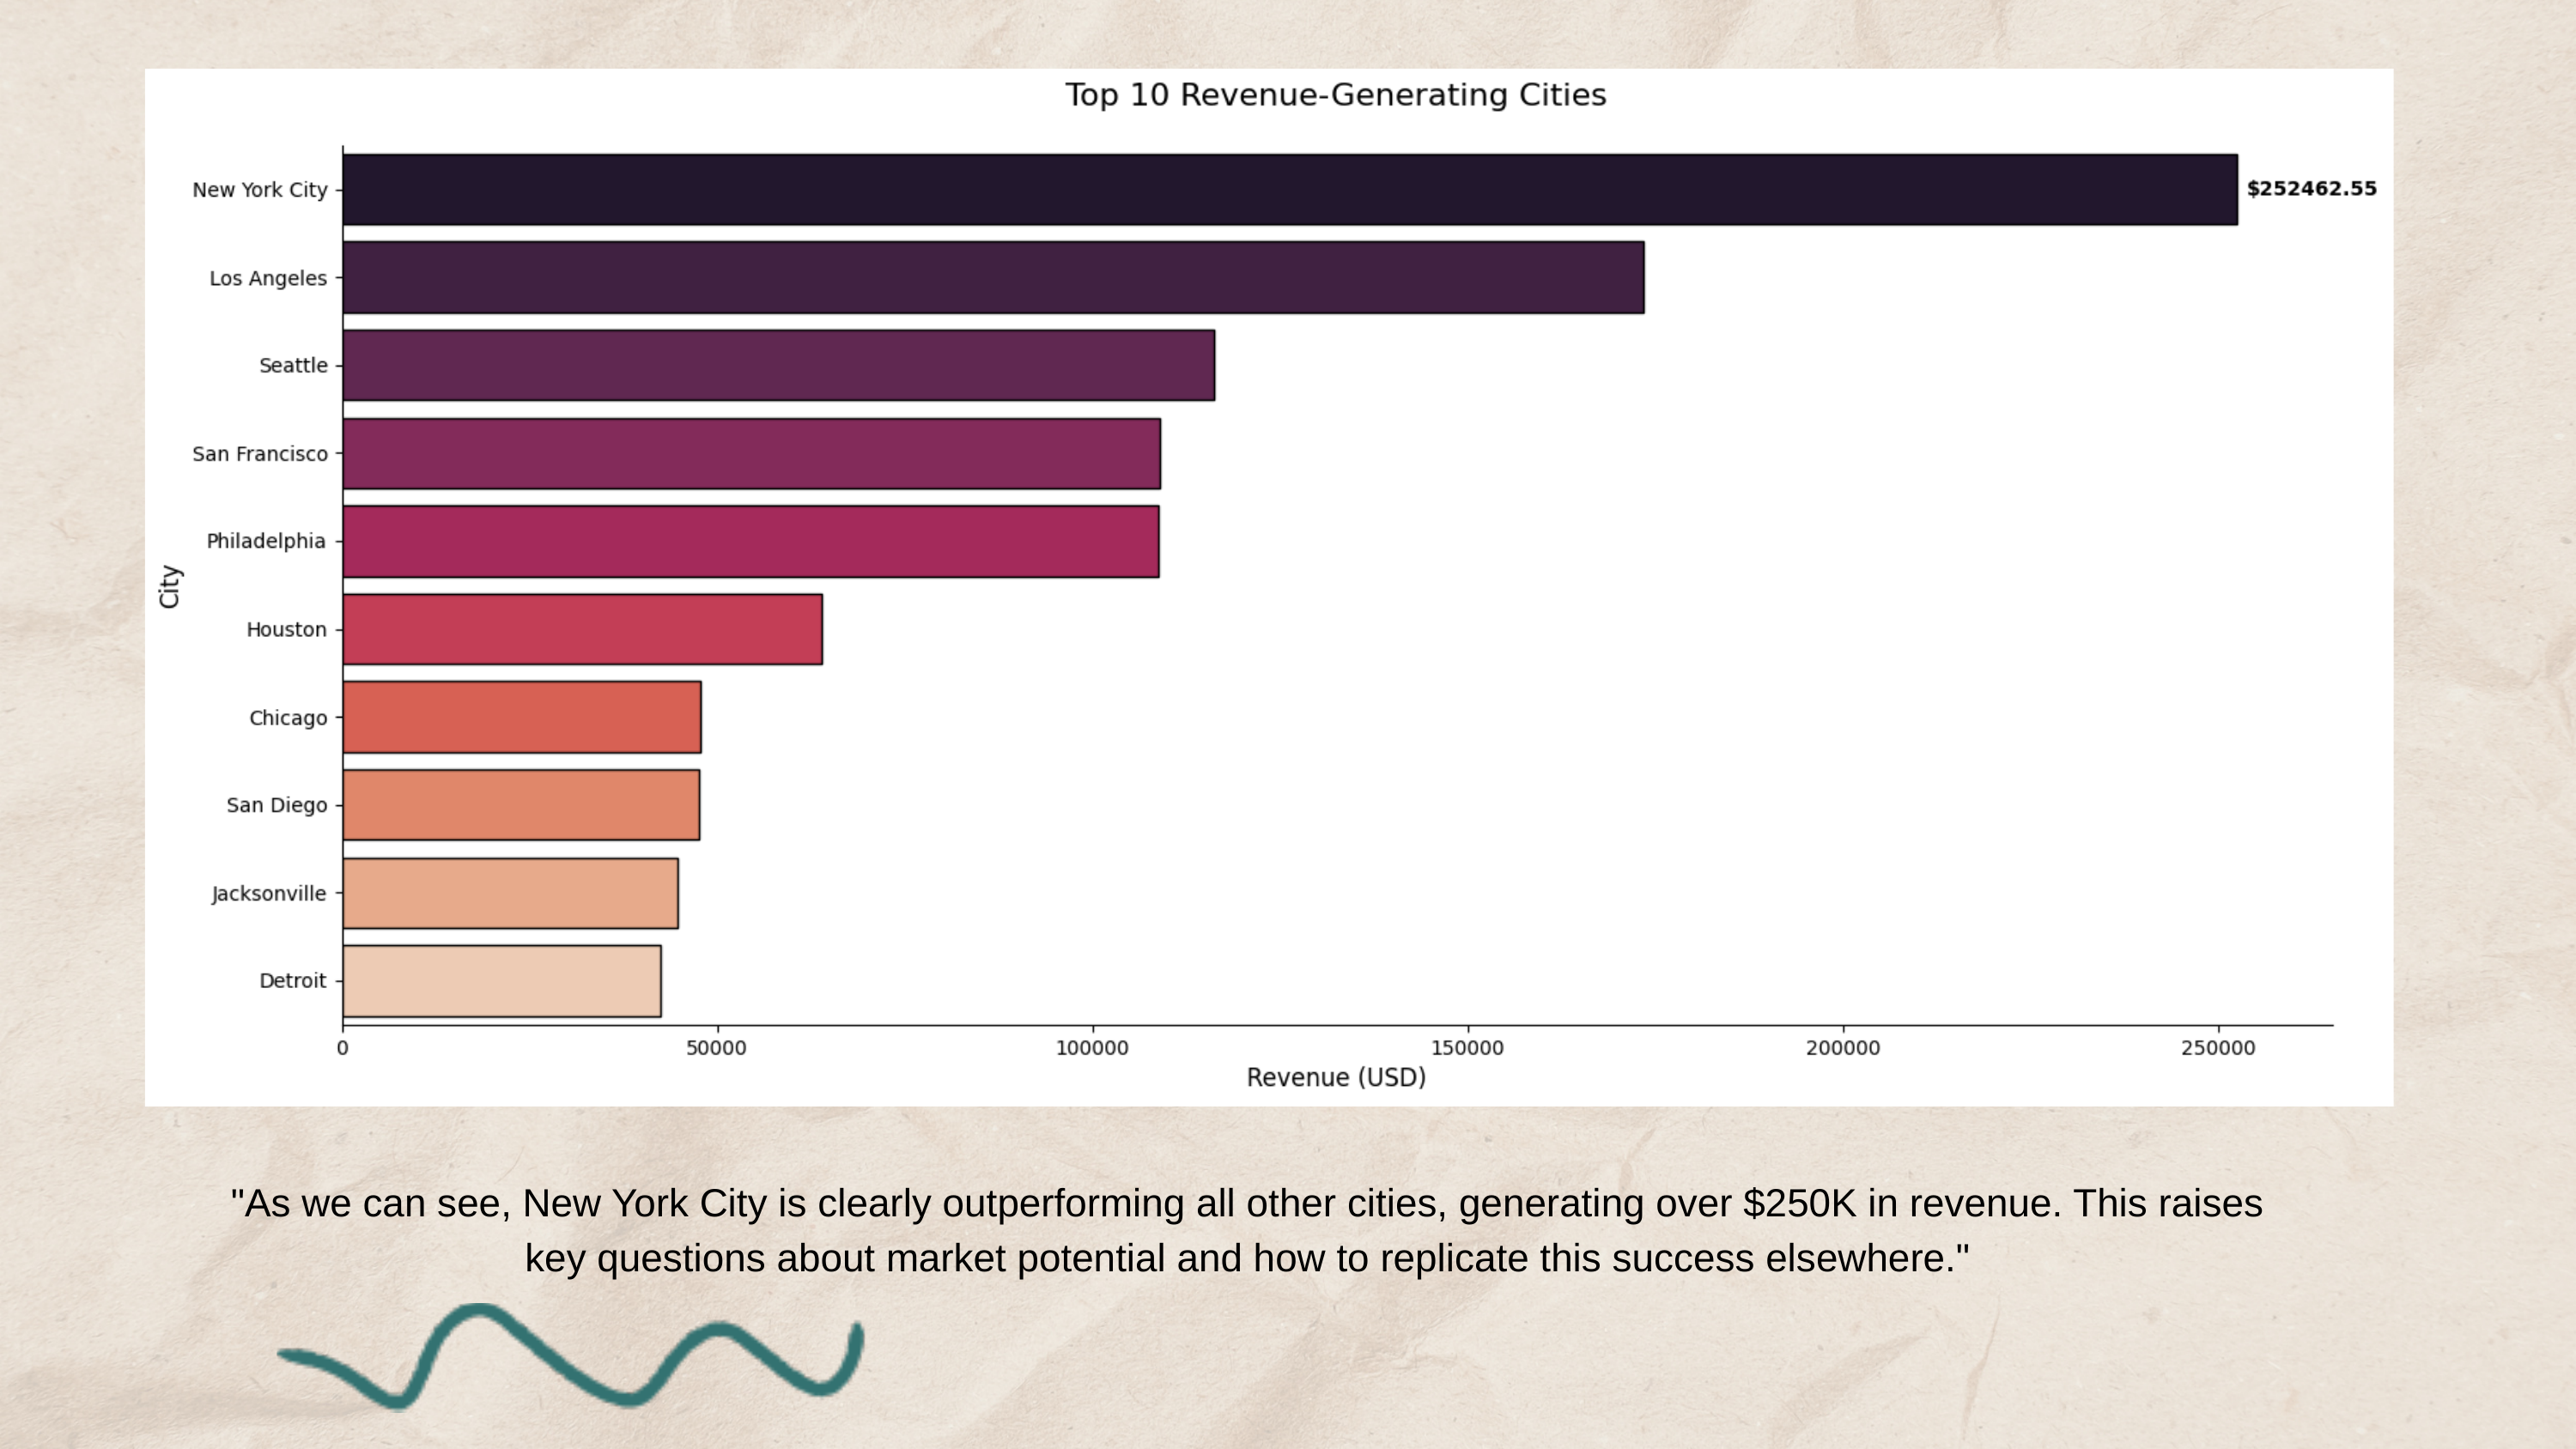

"As we can see, New York City is clearly outperforming all other cities, generating over $250K in revenue. This raises key questions about market potential and how to replicate this success elsewhere."